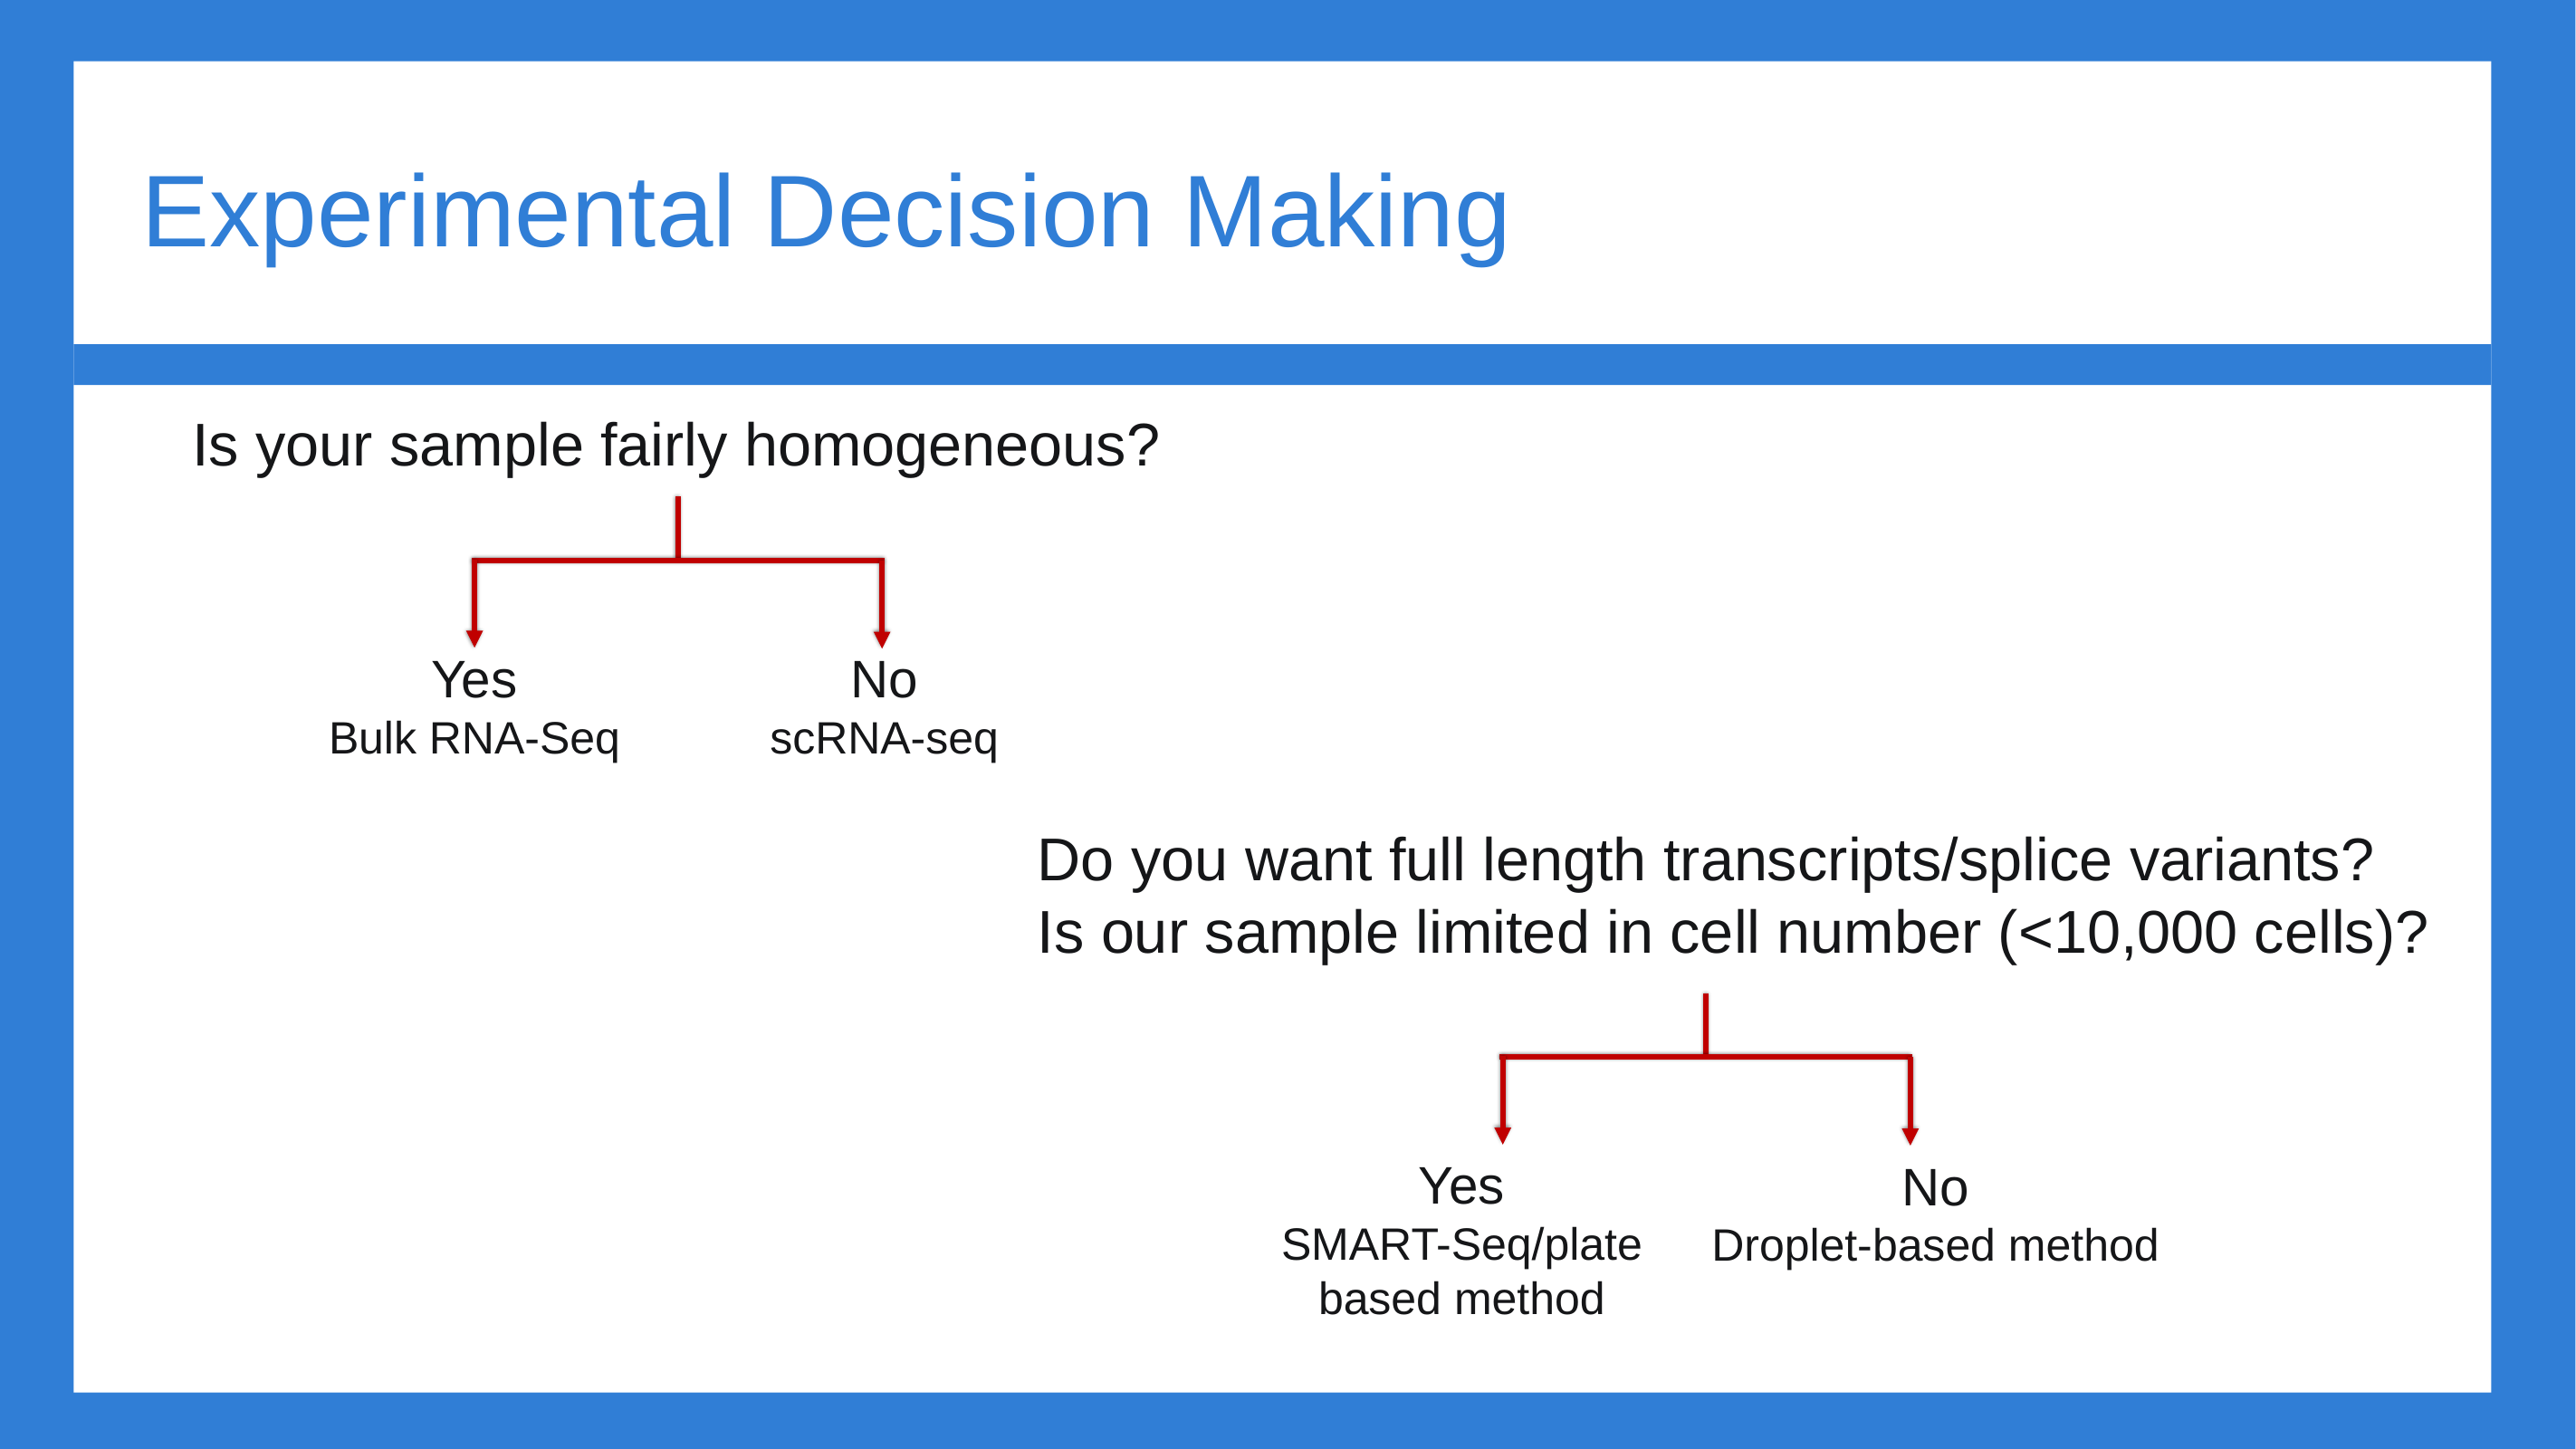

# Experimental Decision Making
Is your sample fairly homogeneous?
Yes
Bulk RNA-Seq
No
scRNA-seq
Do you want full length transcripts/splice variants?
Is our sample limited in cell number (<10,000 cells)?
Yes
SMART-Seq/plate based method
No
Droplet-based method